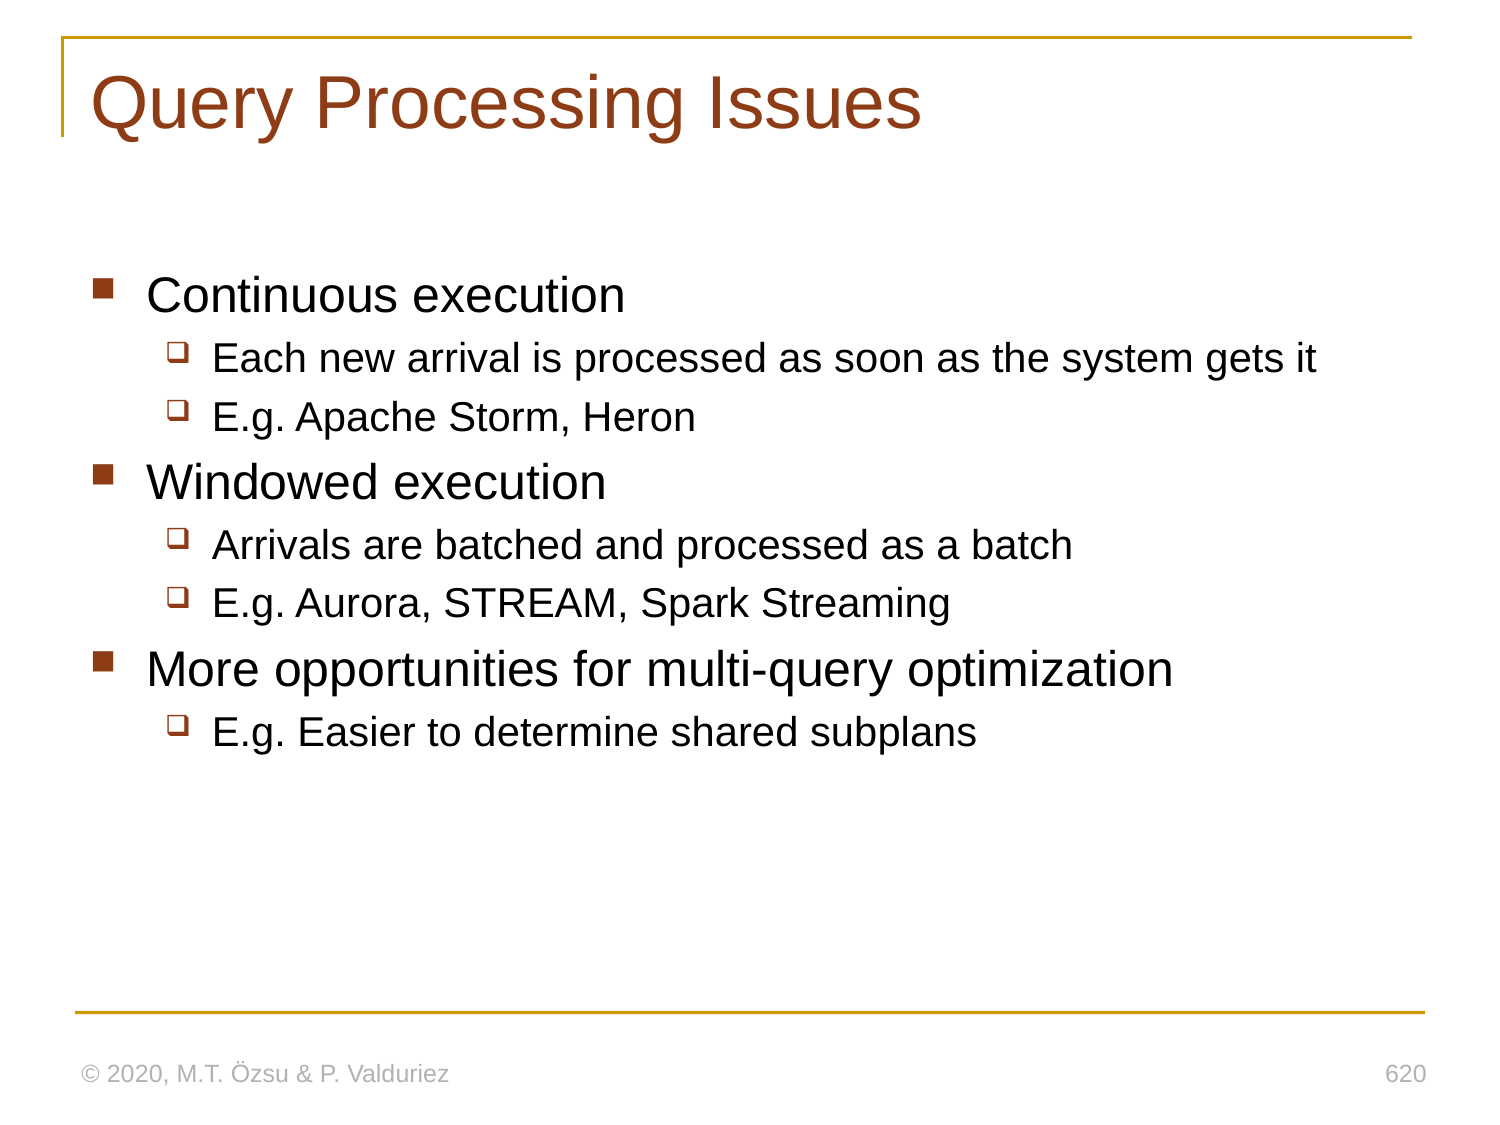

# Query Processing Issues
Continuous execution
Each new arrival is processed as soon as the system gets it
E.g. Apache Storm, Heron
Windowed execution
Arrivals are batched and processed as a batch
E.g. Aurora, STREAM, Spark Streaming
More opportunities for multi-query optimization
E.g. Easier to determine shared subplans
© 2020, M.T. Özsu & P. Valduriez
620